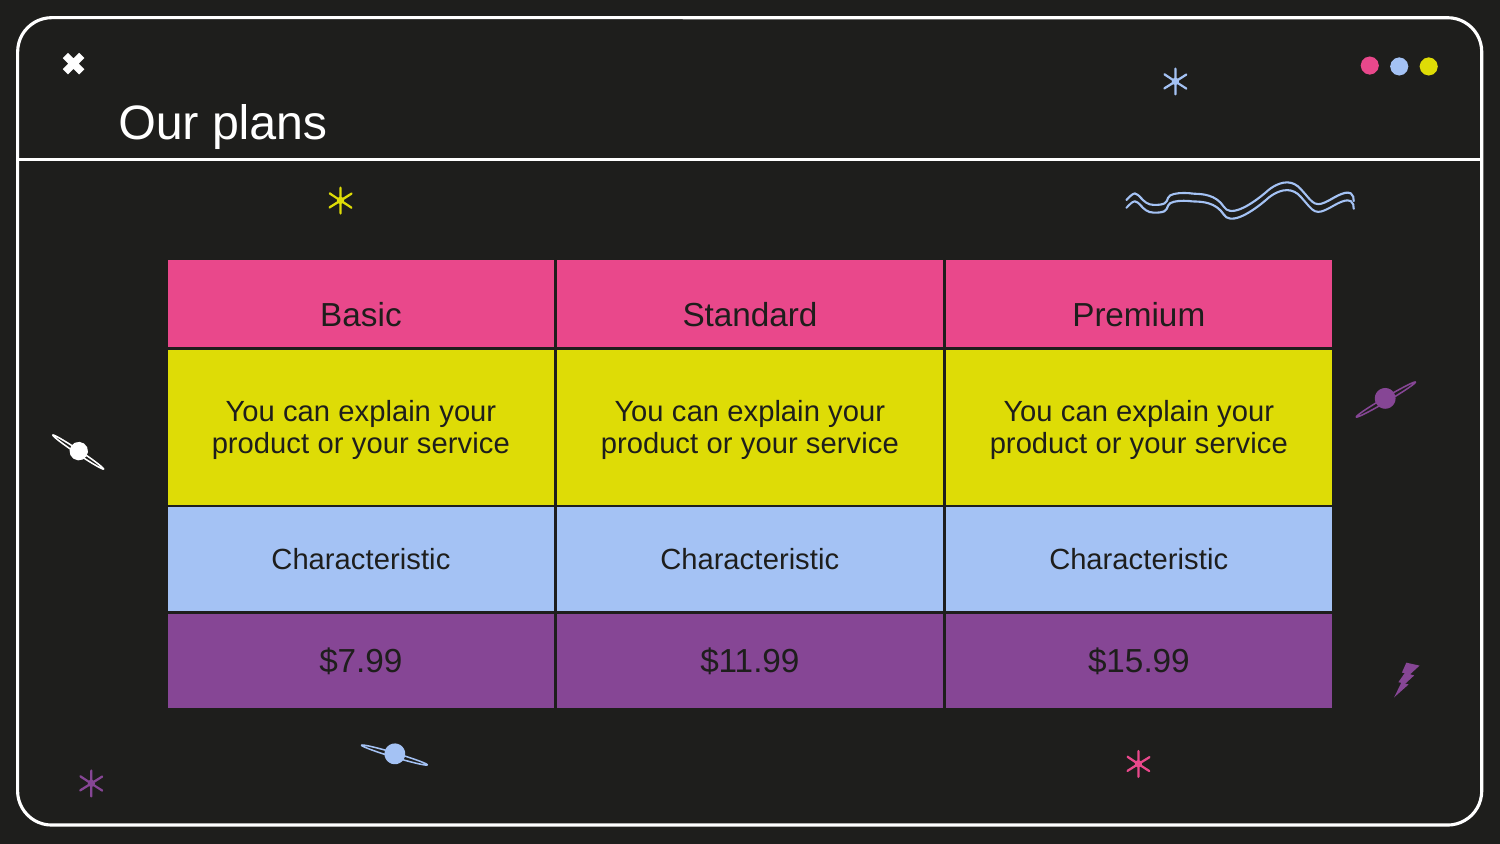

# Our plans
| Basic | Standard | Premium |
| --- | --- | --- |
| You can explain your product or your service | You can explain your product or your service | You can explain your product or your service |
| Characteristic | Characteristic | Characteristic |
| $7.99 | $11.99 | $15.99 |